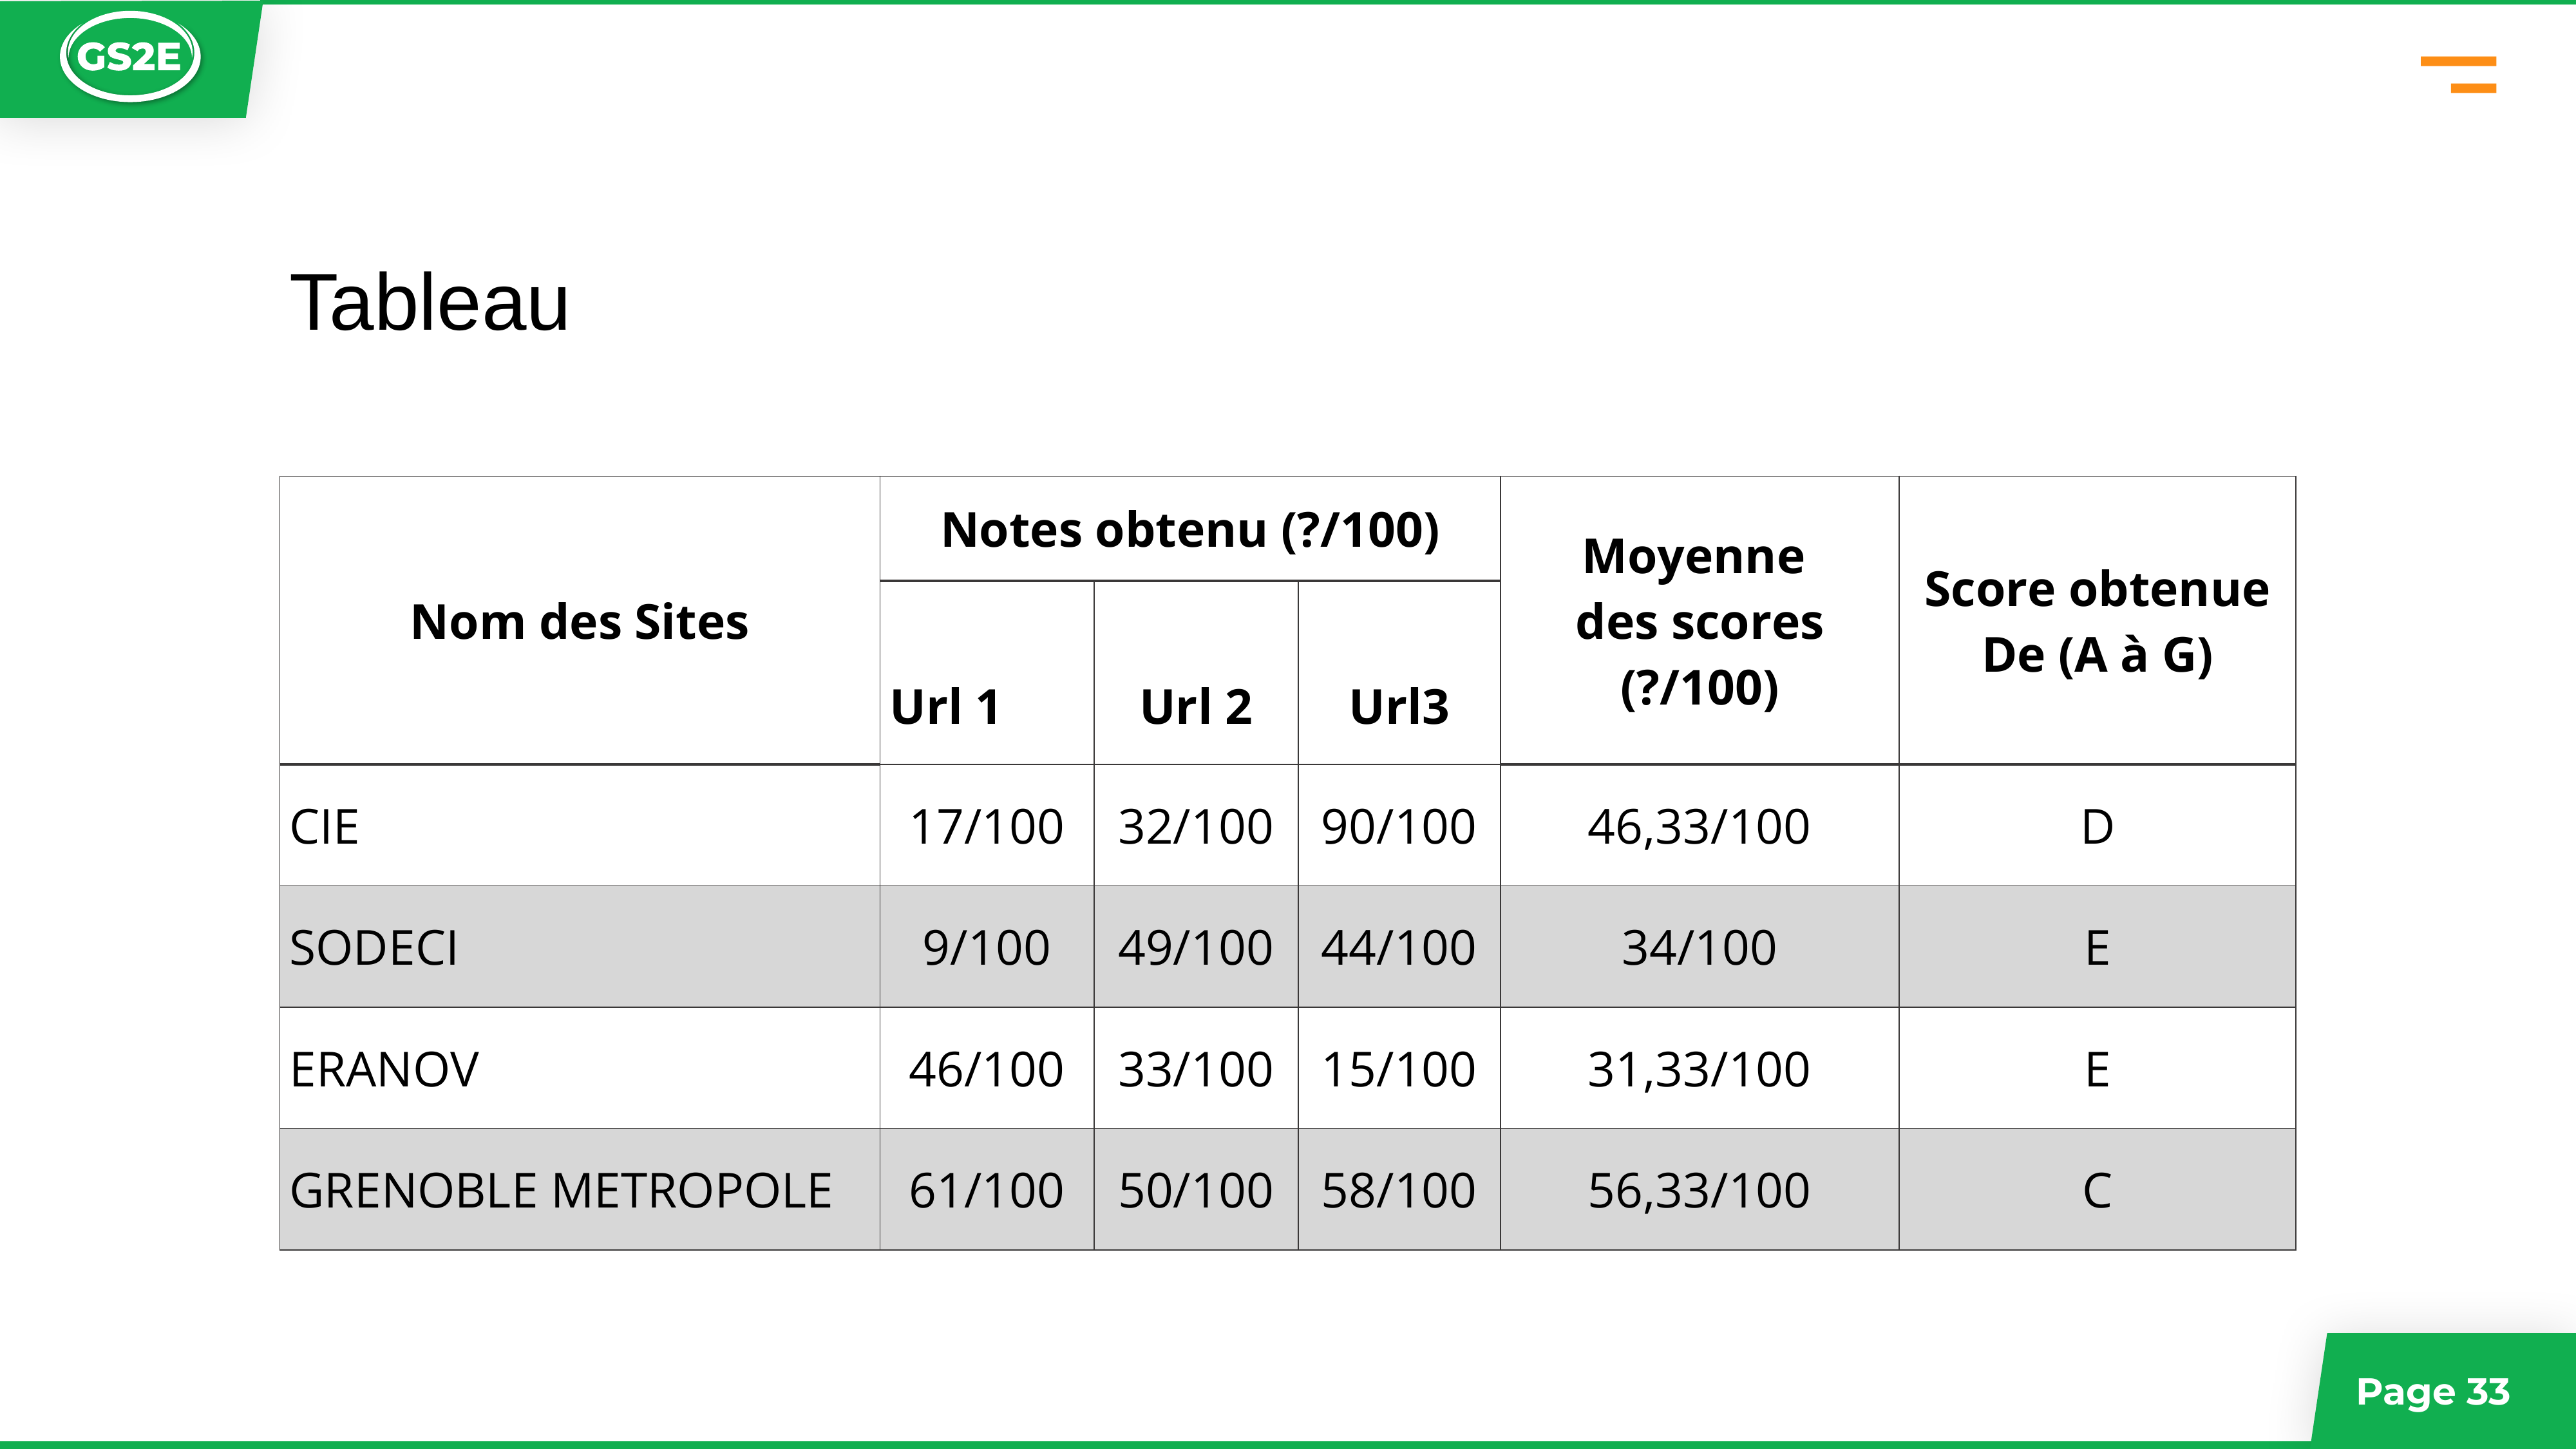

Tableau
| Nom des Sites | Notes obtenu (?/100) |  |  | Moyenne des scores (?/100) | Score obtenue De (A à G) |
| --- | --- | --- | --- | --- | --- |
|  | Url 1 | Url 2 | Url3 |  |  |
| CIE | 17/100 | 32/100 | 90/100 | 46,33/100 | D |
| SODECI | 9/100 | 49/100 | 44/100 | 34/100 | E |
| ERANOV | 46/100 | 33/100 | 15/100 | 31,33/100 | E |
| GRENOBLE METROPOLE | 61/100 | 50/100 | 58/100 | 56,33/100 | C |
|  |
| --- |